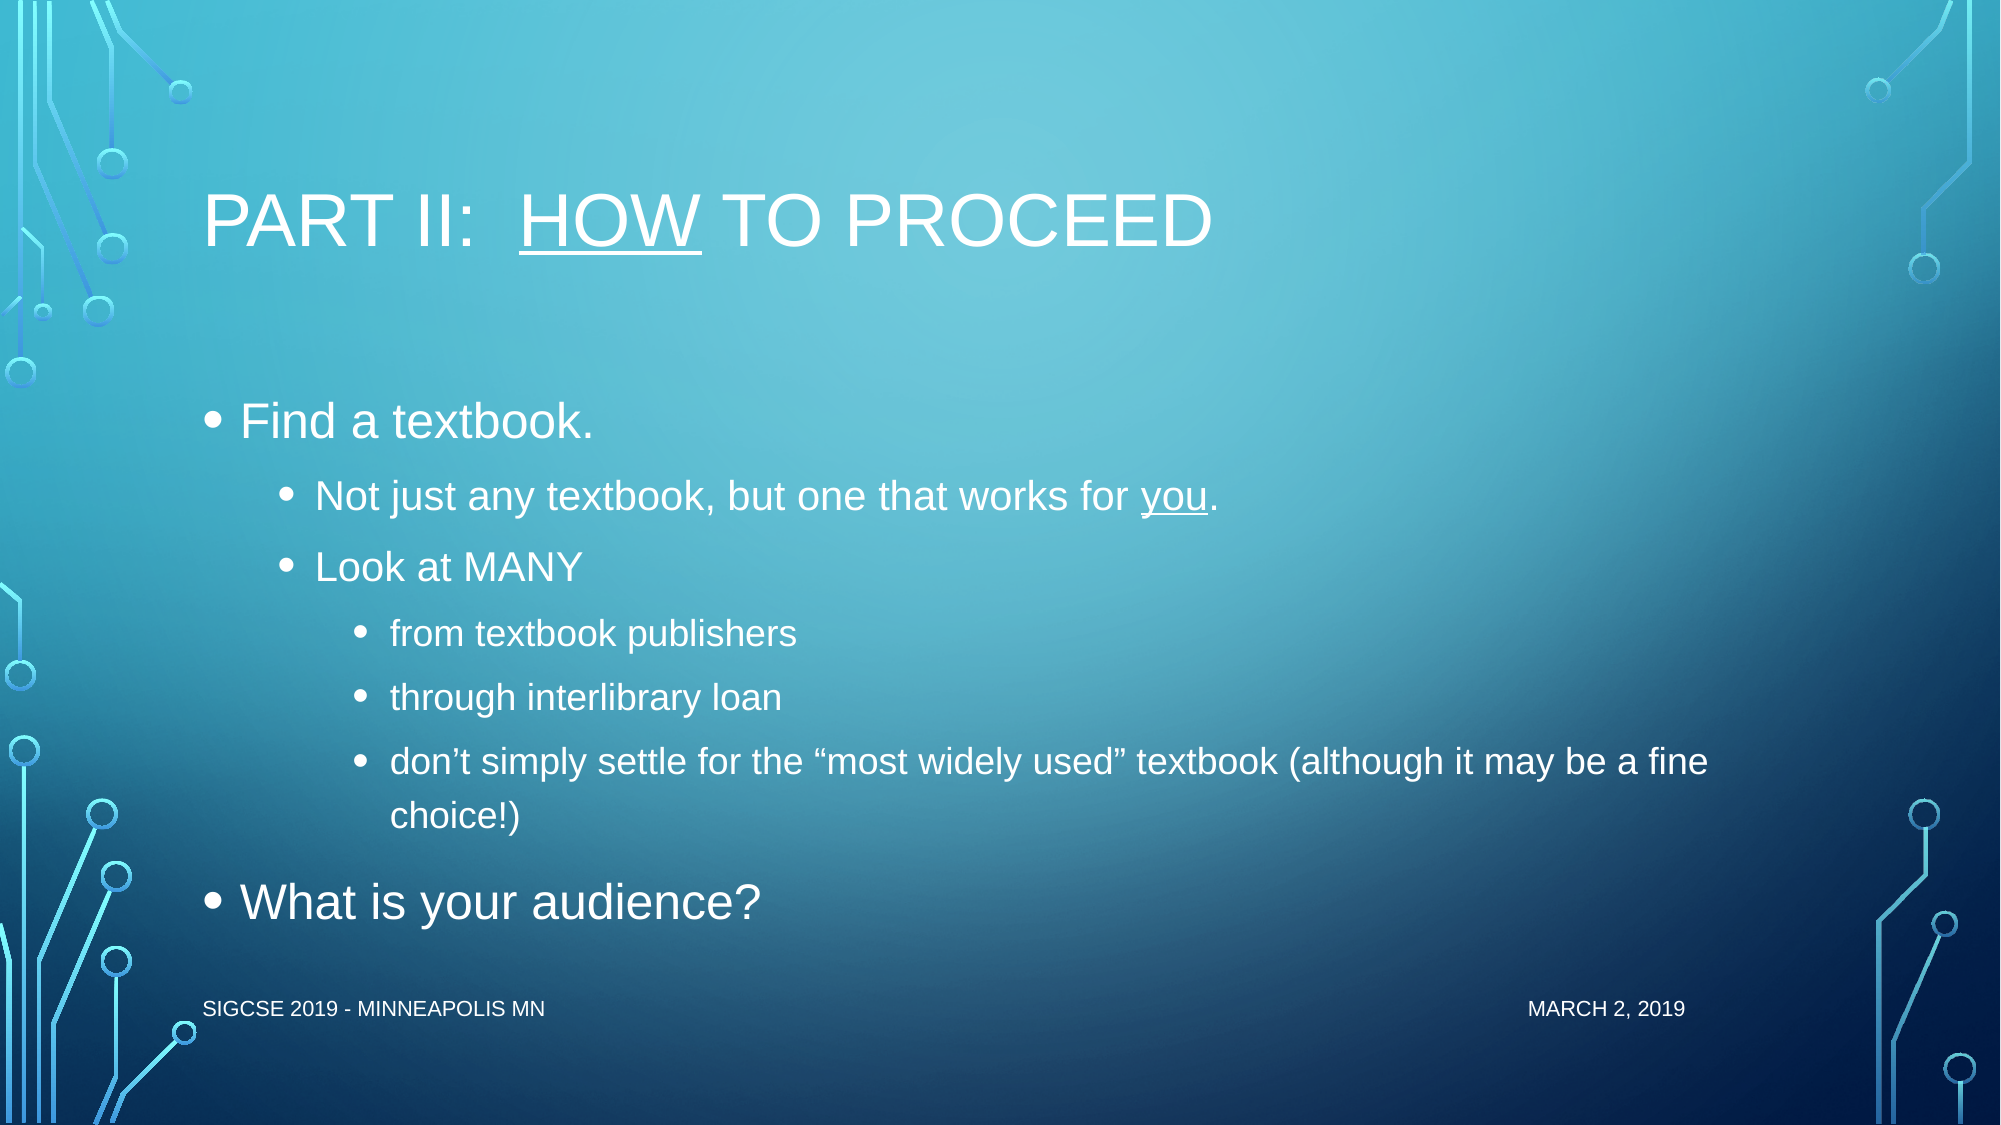

# Part II:  HOW to proceed
Find a textbook.
Not just any textbook, but one that works for you.
Look at MANY
from textbook publishers
through interlibrary loan
don’t simply settle for the “most widely used” textbook (although it may be a fine choice!)
What is your audience?
SIGCSE 2019 - Minneapolis MN                                                                                                                                                                    March 2, 2019